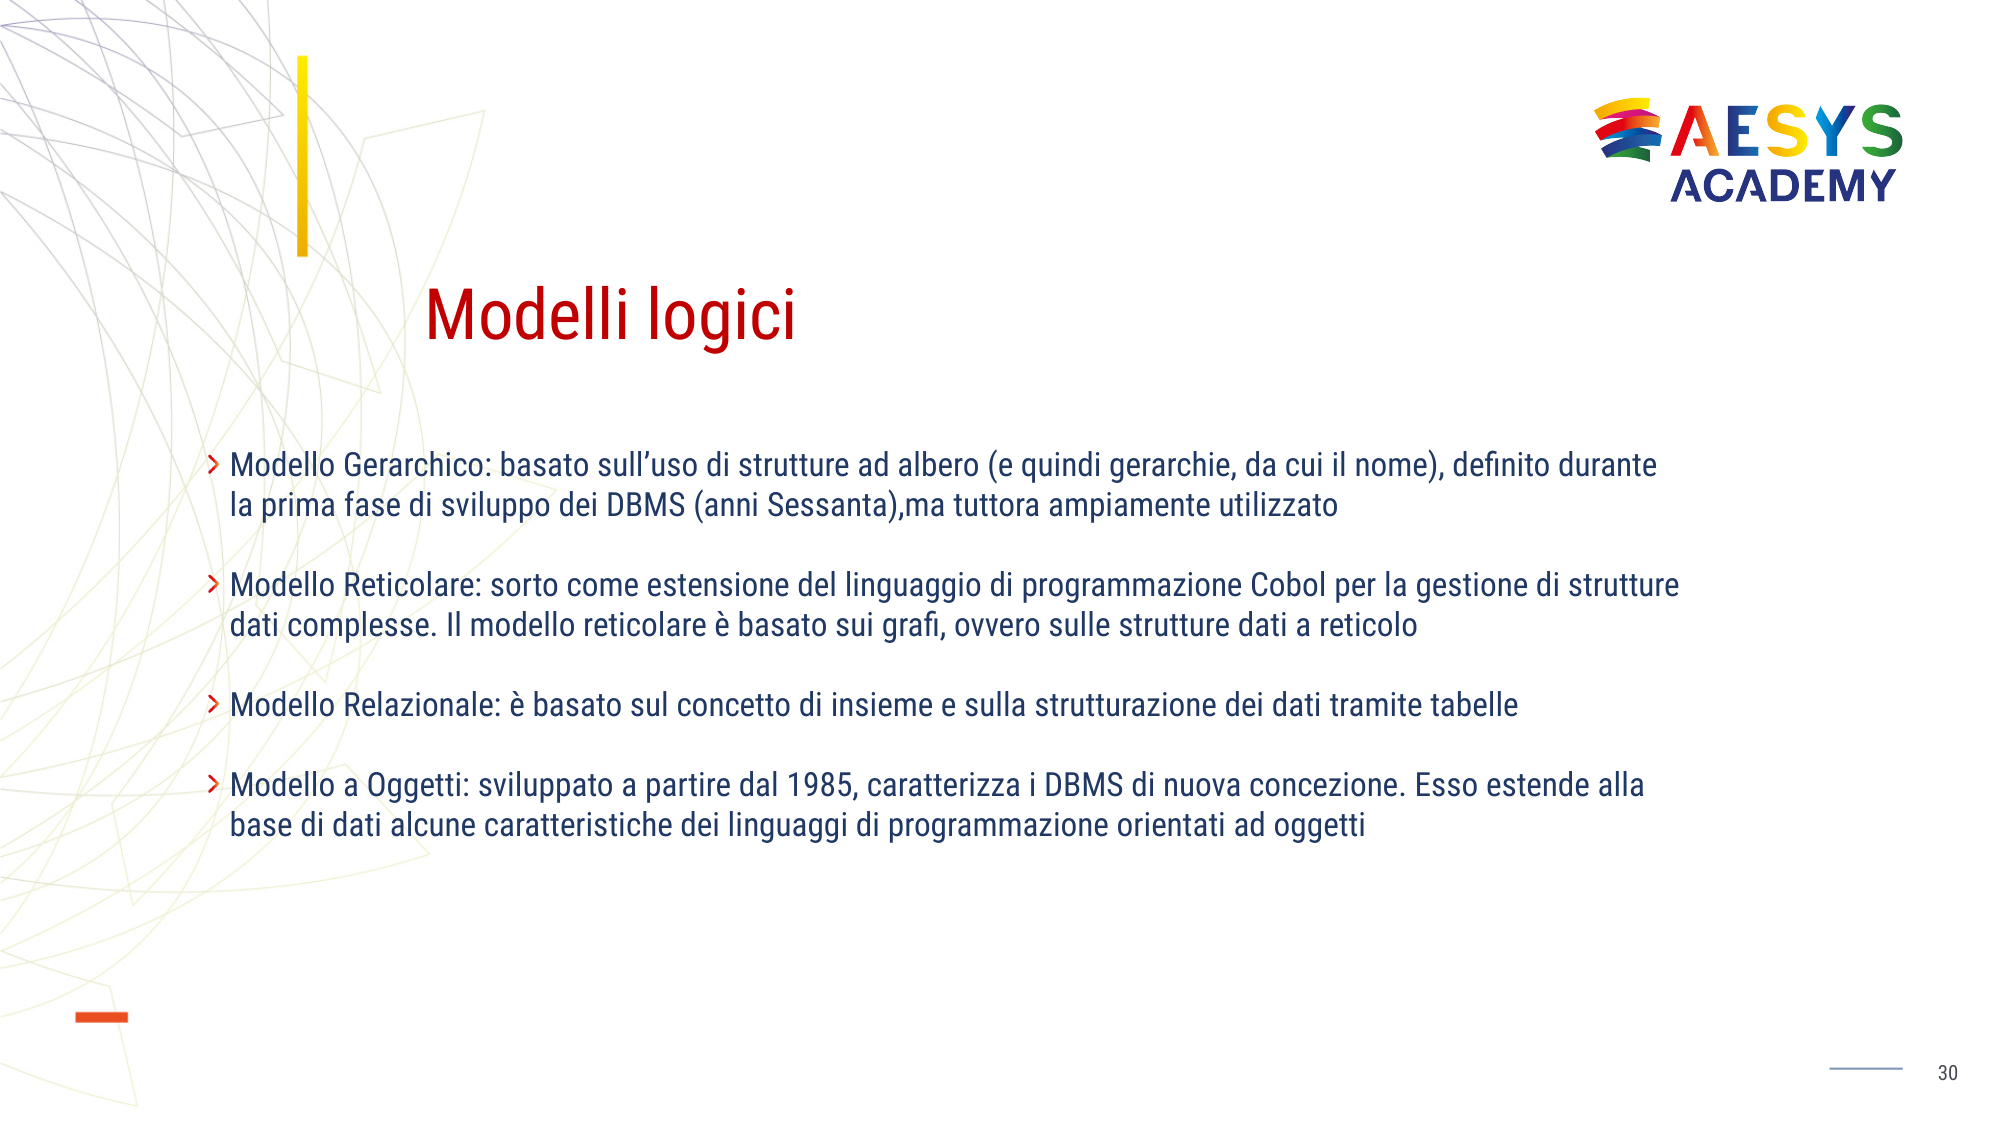

# Modelli logici
Modello Gerarchico: basato sull’uso di strutture ad albero (e quindi gerarchie, da cui il nome), definito durante la prima fase di sviluppo dei DBMS (anni Sessanta),ma tuttora ampiamente utilizzato

Modello Reticolare: sorto come estensione del linguaggio di programmazione Cobol per la gestione di strutture dati complesse. Il modello reticolare è basato sui grafi, ovvero sulle strutture dati a reticolo

Modello Relazionale: è basato sul concetto di insieme e sulla strutturazione dei dati tramite tabelle

Modello a Oggetti: sviluppato a partire dal 1985, caratterizza i DBMS di nuova concezione. Esso estende alla base di dati alcune caratteristiche dei linguaggi di programmazione orientati ad oggetti

30